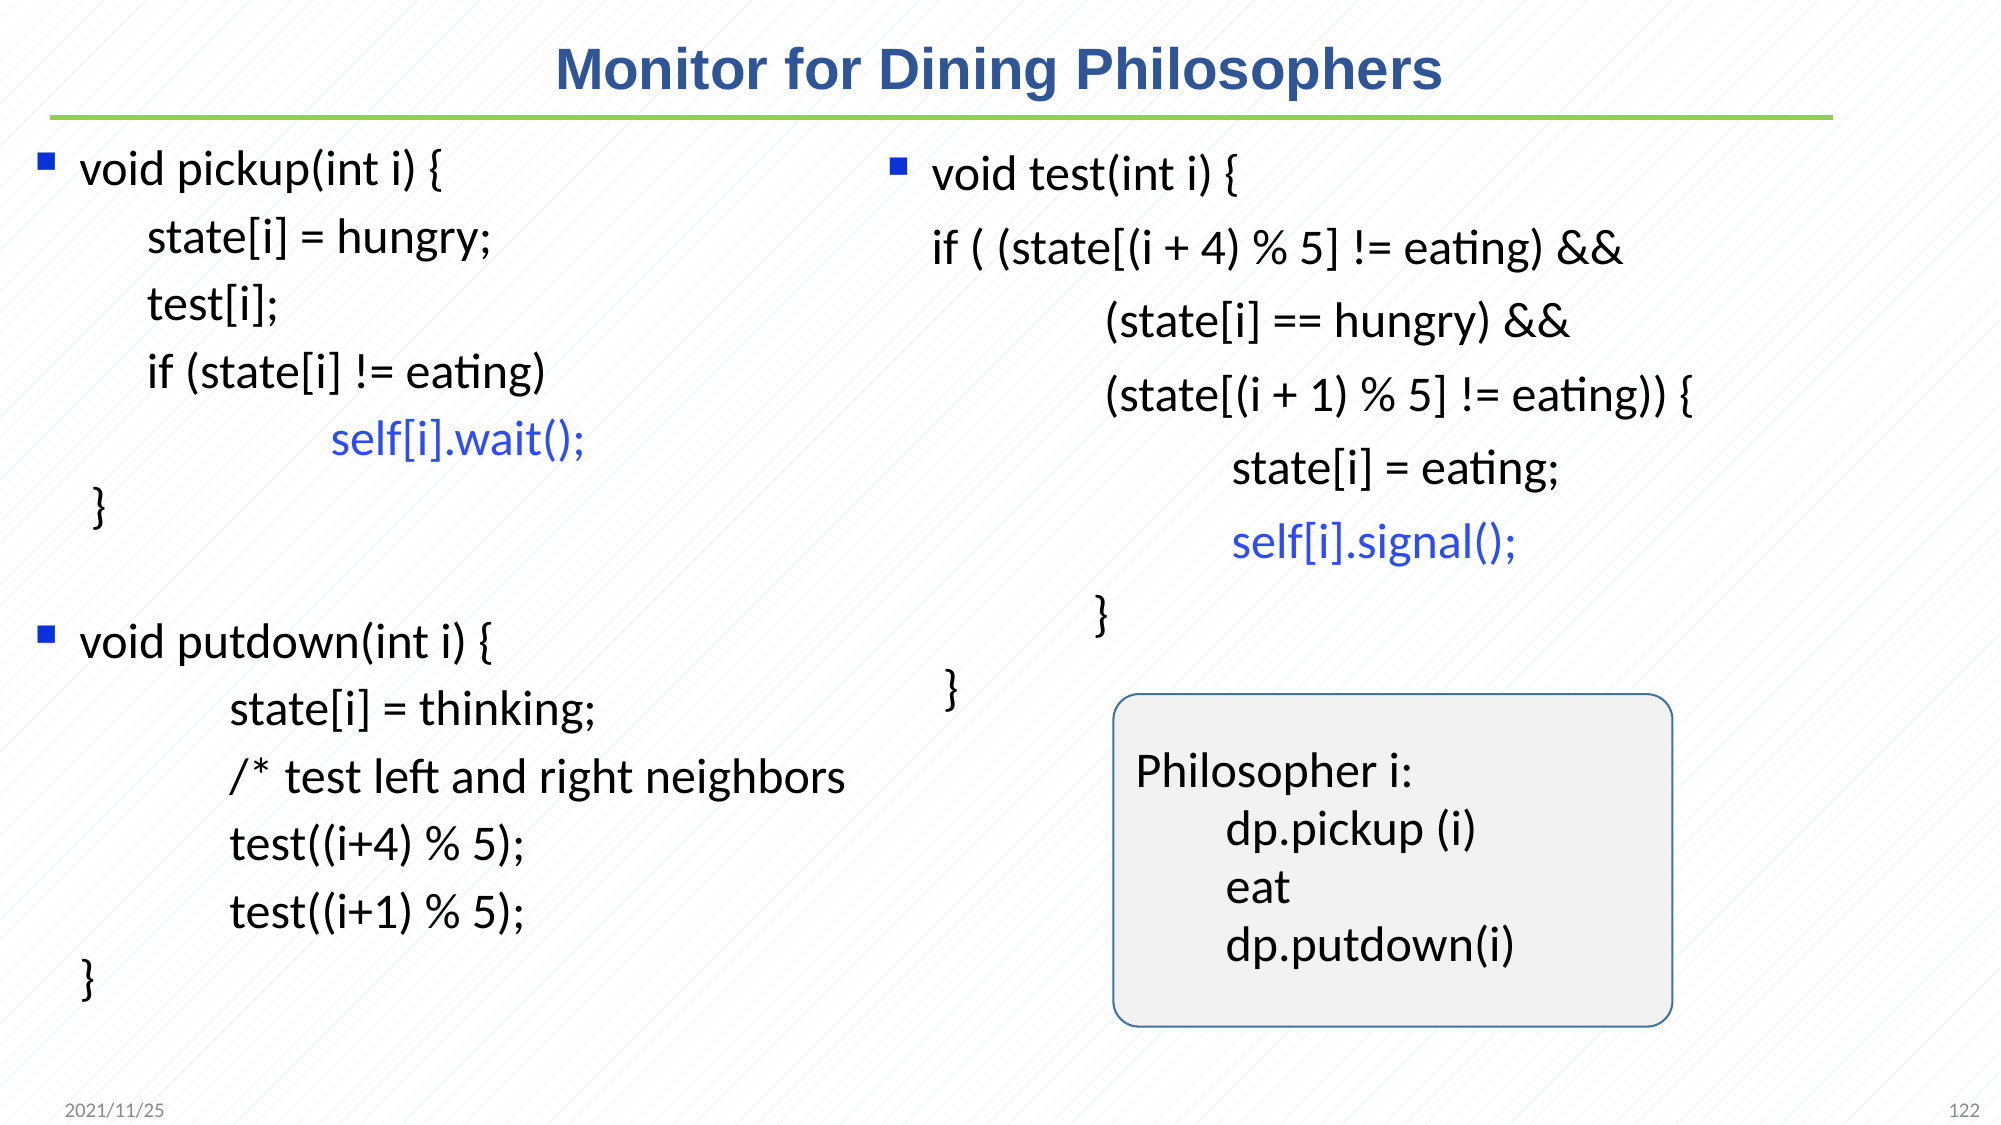

# Monitor for Dining Philosophers
void test(int i) {
	if ( (state[(i + 4) % 5] != eating) &&
		  (state[i] == hungry) &&
		  (state[(i + 1) % 5] != eating)) {
			state[i] = eating;
			self[i].signal();
		 }
	 }

void pickup(int i) {
	      state[i] = hungry;
	      test[i];
	      if (state[i] != eating)
		         self[i].wait();
	 }

void putdown(int i) {
		state[i] = thinking;
		/* test left and right neighbors
		test((i+4) % 5);
		test((i+1) % 5);
	}
Philosopher i:
        dp.pickup (i)
        eat
        dp.putdown(i)
122
2021/11/25